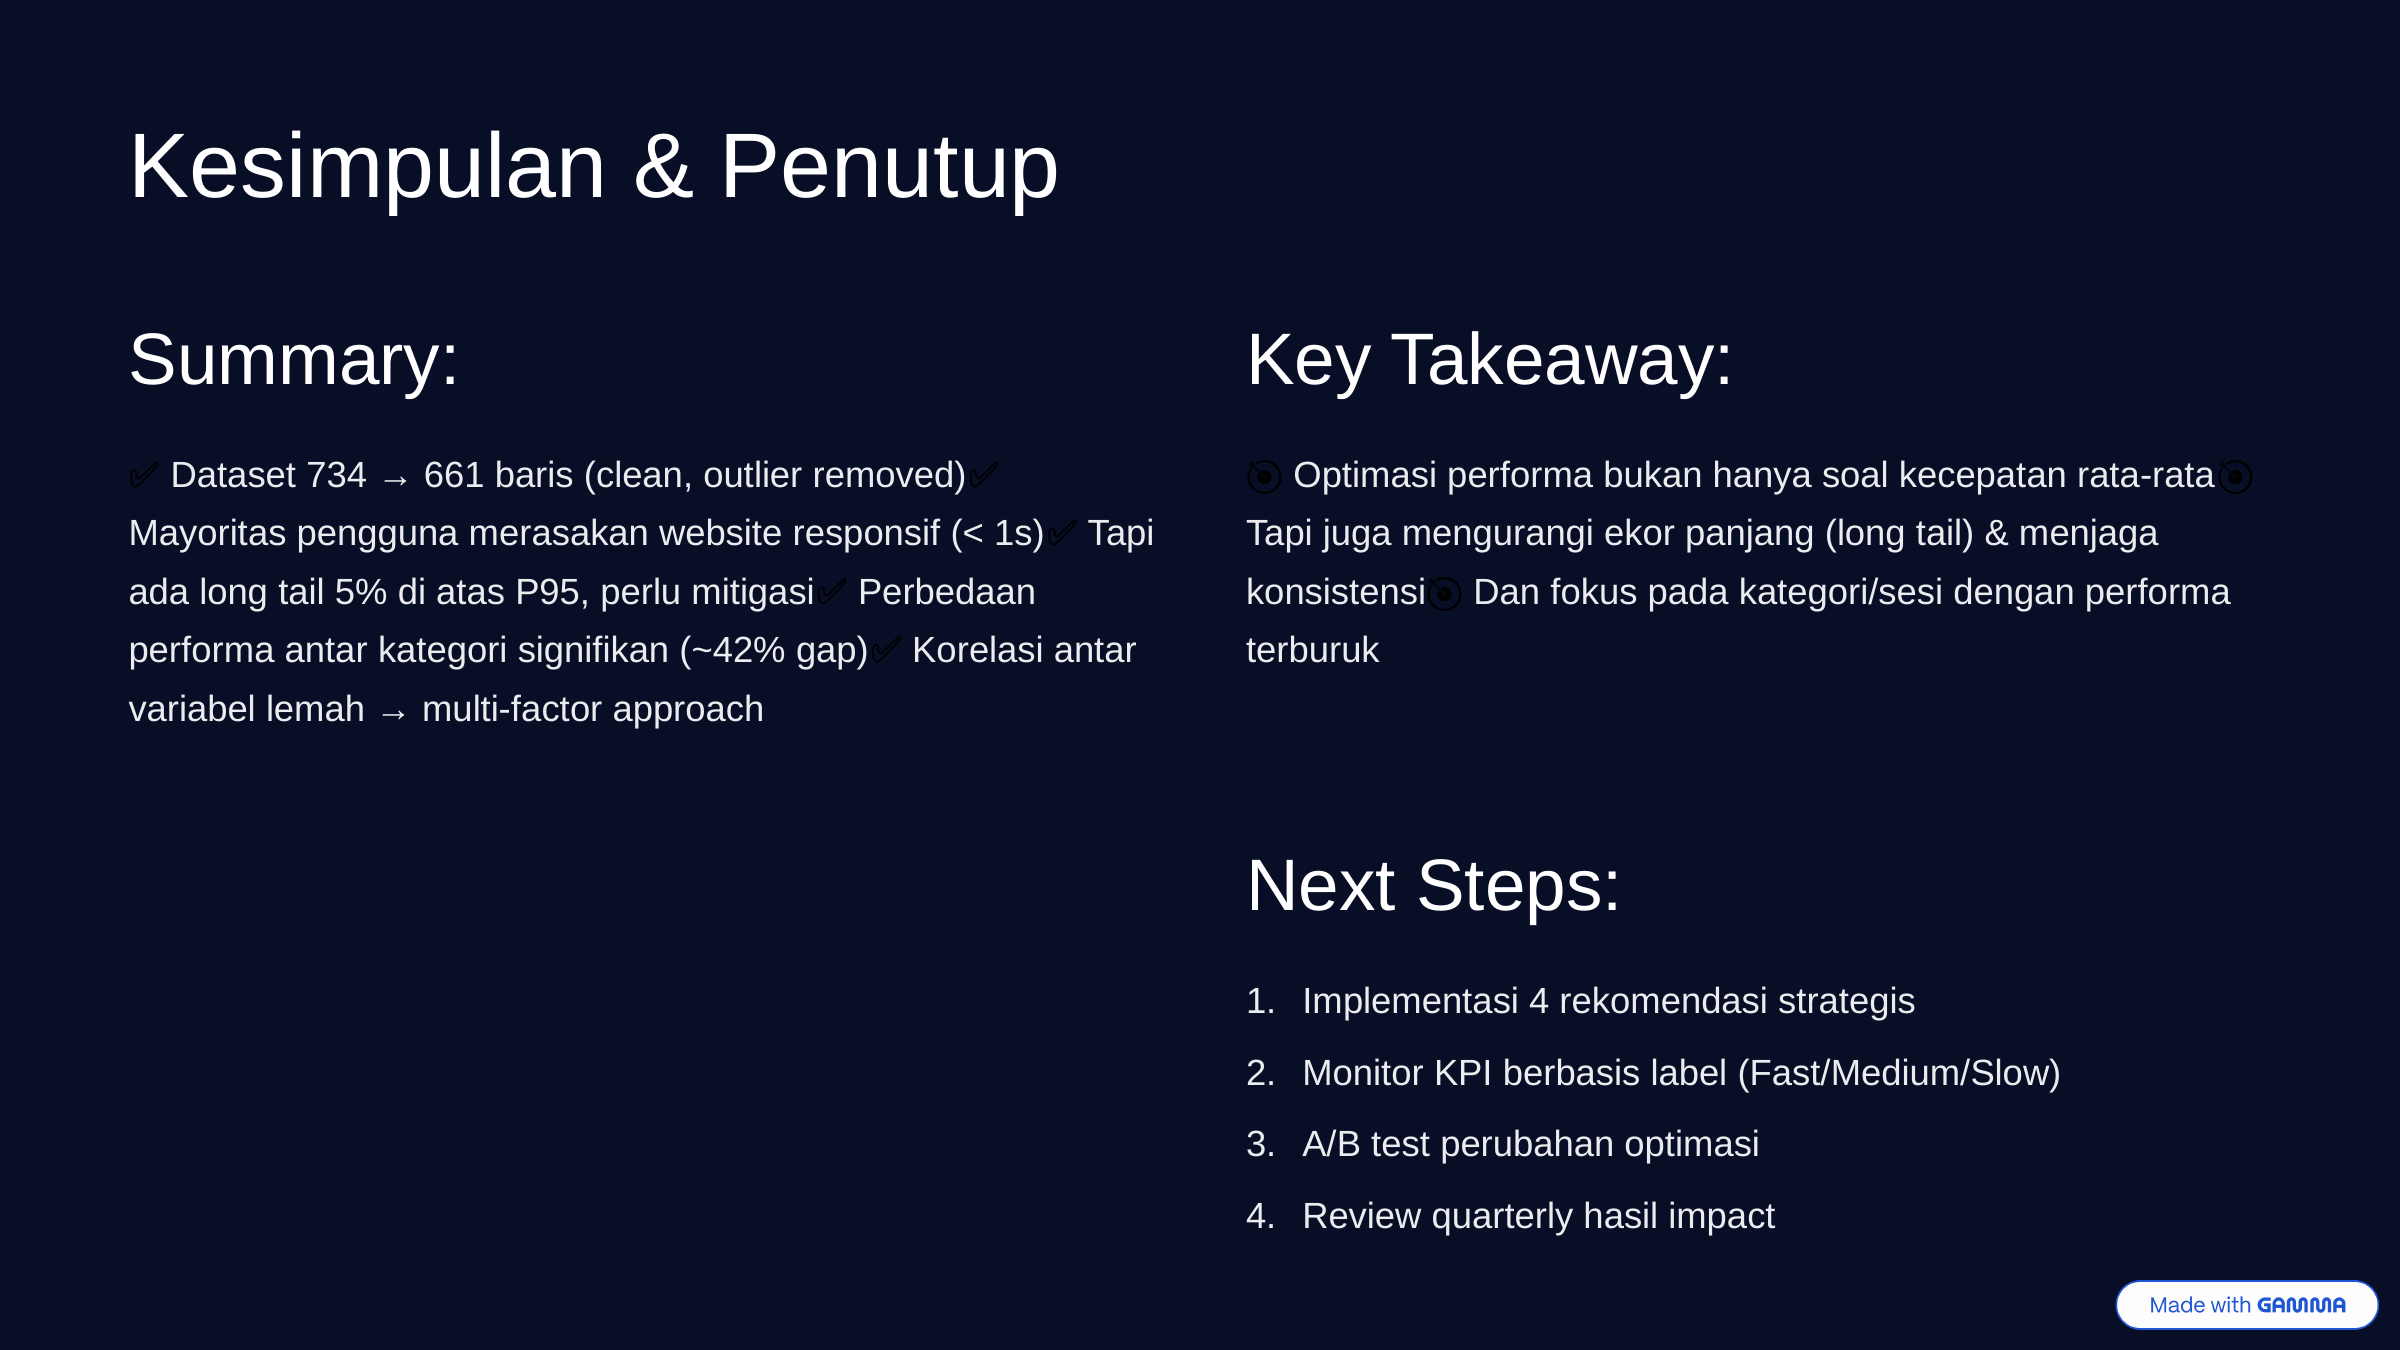

Kesimpulan & Penutup
Summary:
Key Takeaway:
✅ Dataset 734 → 661 baris (clean, outlier removed)✅ Mayoritas pengguna merasakan website responsif (< 1s)✅ Tapi ada long tail 5% di atas P95, perlu mitigasi✅ Perbedaan performa antar kategori signifikan (~42% gap)✅ Korelasi antar variabel lemah → multi-factor approach
🎯 Optimasi performa bukan hanya soal kecepatan rata-rata🎯 Tapi juga mengurangi ekor panjang (long tail) & menjaga konsistensi🎯 Dan fokus pada kategori/sesi dengan performa terburuk
Next Steps:
Implementasi 4 rekomendasi strategis
Monitor KPI berbasis label (Fast/Medium/Slow)
A/B test perubahan optimasi
Review quarterly hasil impact